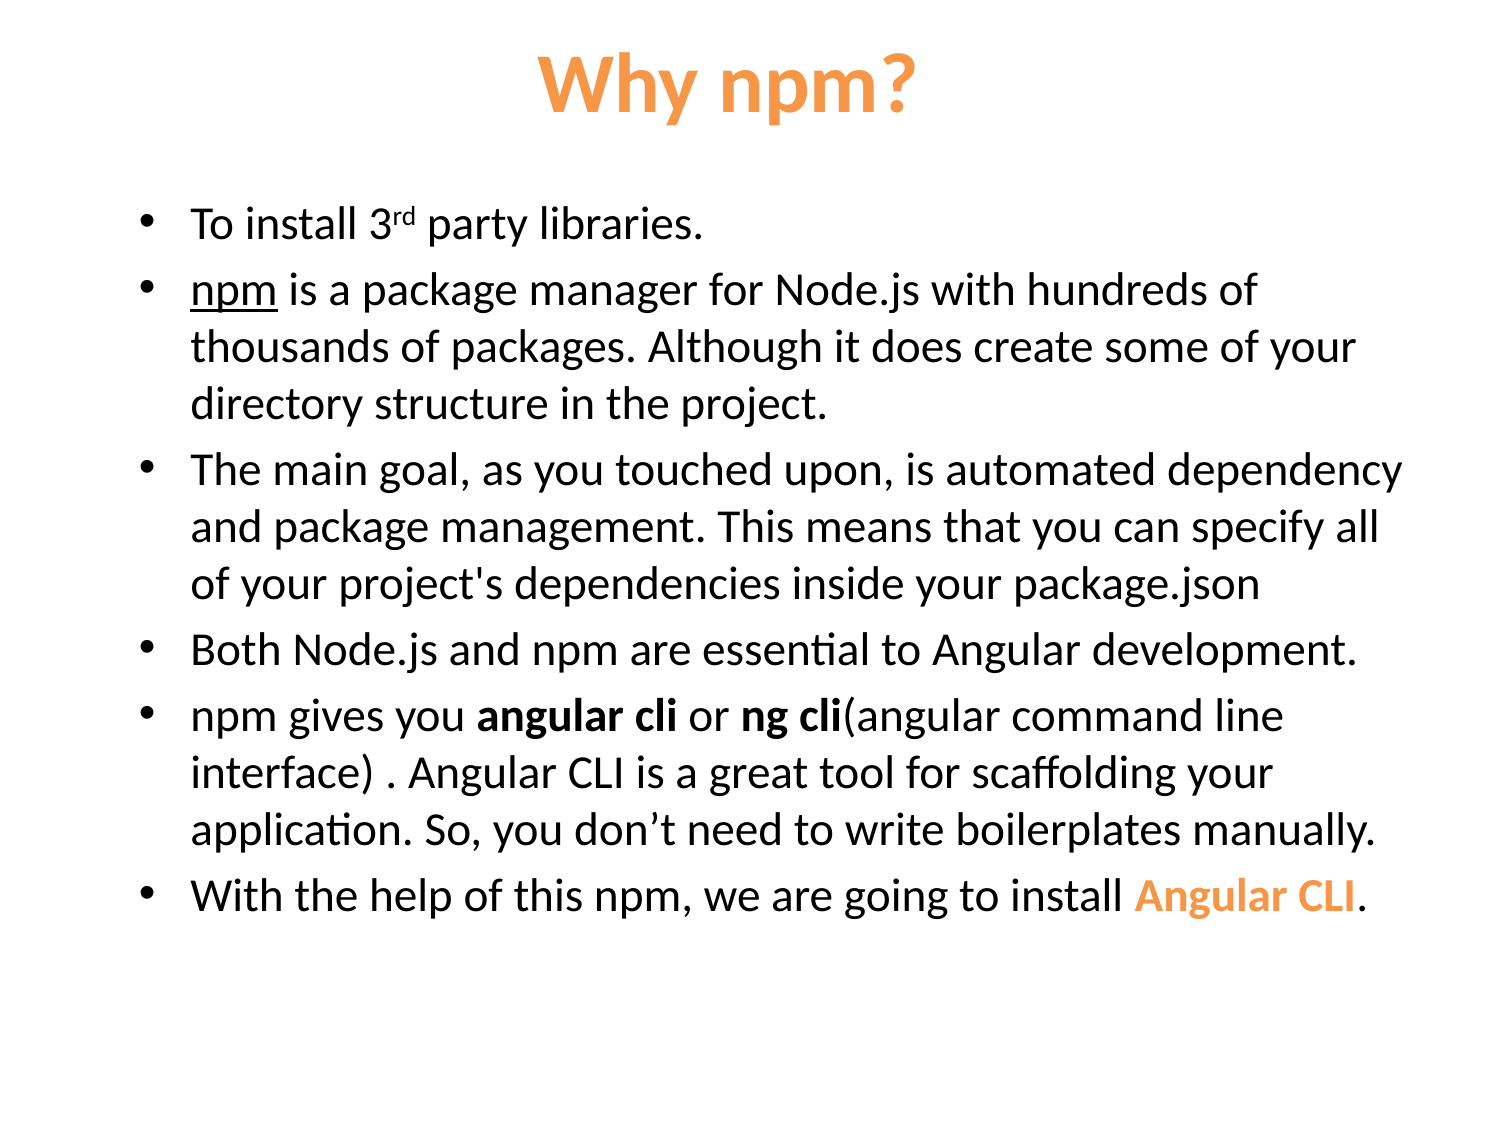

# Why npm?
To install 3rd party libraries.
npm is a package manager for Node.js with hundreds of thousands of packages. Although it does create some of your directory structure in the project.
The main goal, as you touched upon, is automated dependency and package management. This means that you can specify all of your project's dependencies inside your package.json
Both Node.js and npm are essential to Angular development.
npm gives you angular cli or ng cli(angular command line interface) . Angular CLI is a great tool for scaffolding your application. So, you don’t need to write boilerplates manually.
With the help of this npm, we are going to install Angular CLI.